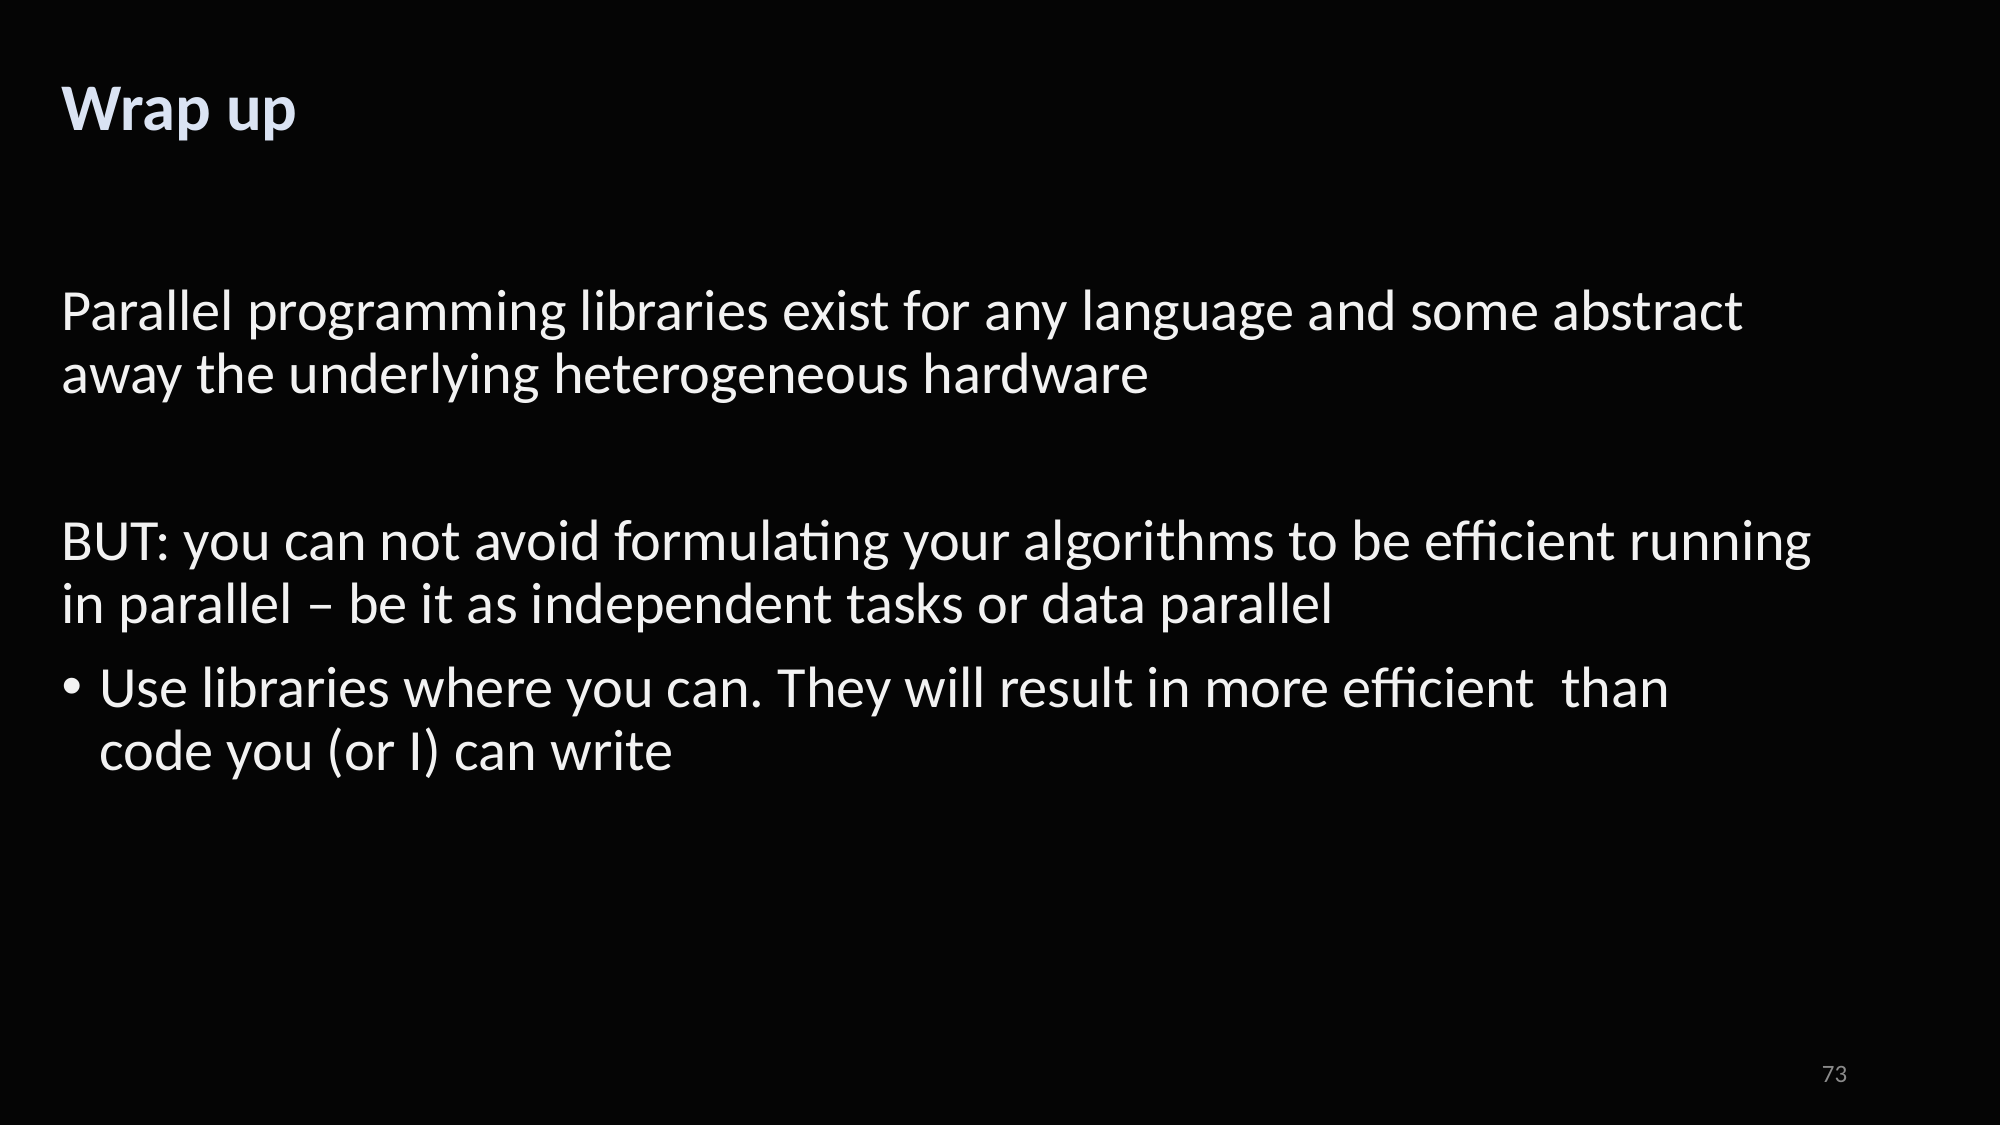

# Wrap up
Parallel programming libraries exist for any language and some abstract away the underlying heterogeneous hardware

BUT: you can not avoid formulating your algorithms to be efficient running in parallel – be it as independent tasks or data parallel
Use libraries where you can. They will result in more efficient  than
code you (or I) can write
73